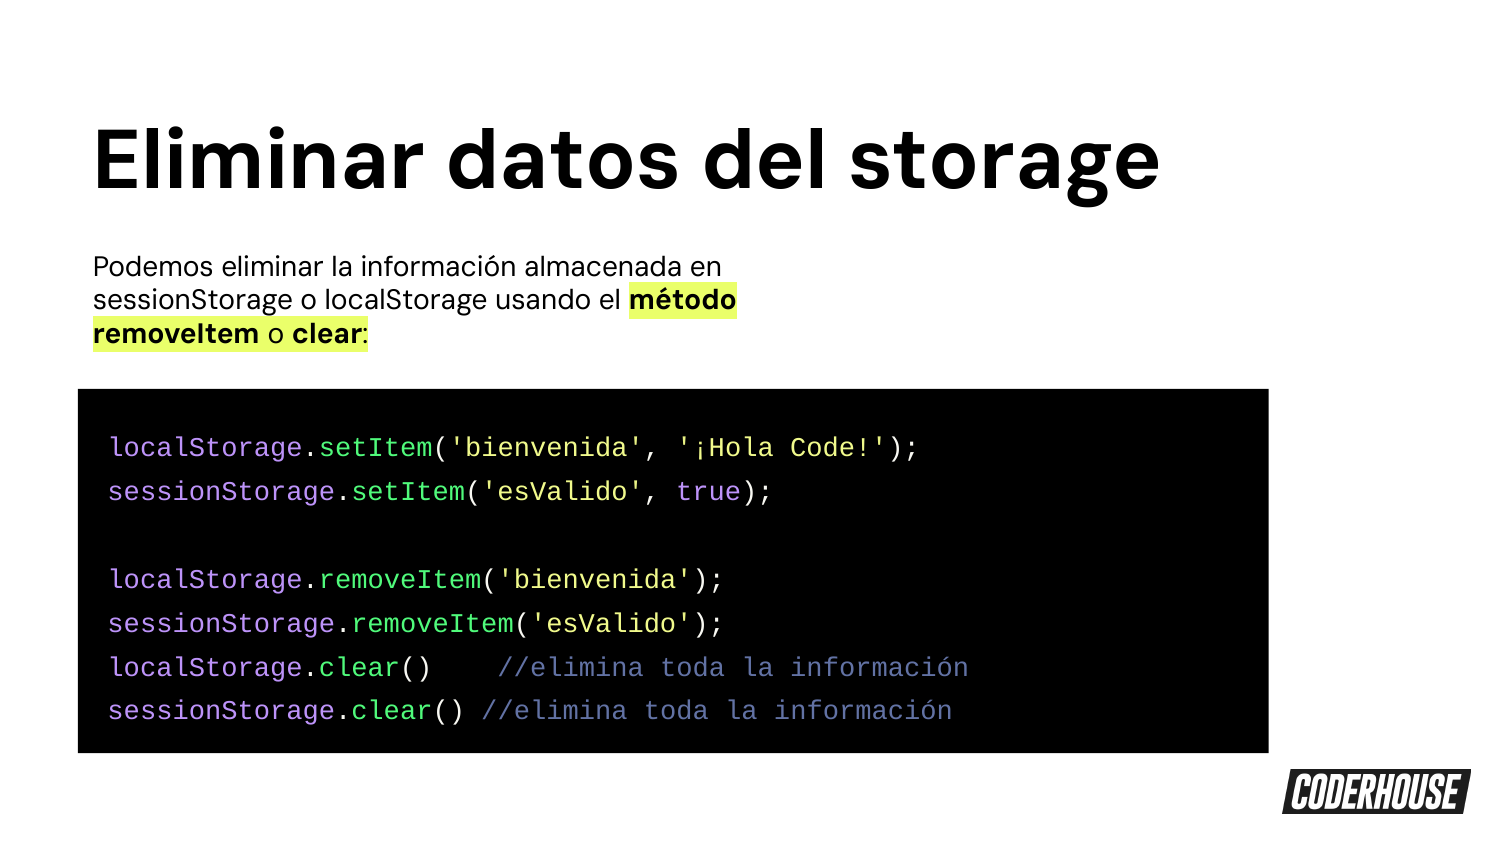

Eliminar datos del storage
Podemos eliminar la información almacenada en sessionStorage o localStorage usando el método removeItem o clear:
localStorage.setItem('bienvenida', '¡Hola Code!');
sessionStorage.setItem('esValido', true);

localStorage.removeItem('bienvenida');
sessionStorage.removeItem('esValido');
localStorage.clear()    //elimina toda la información
sessionStorage.clear() //elimina toda la información